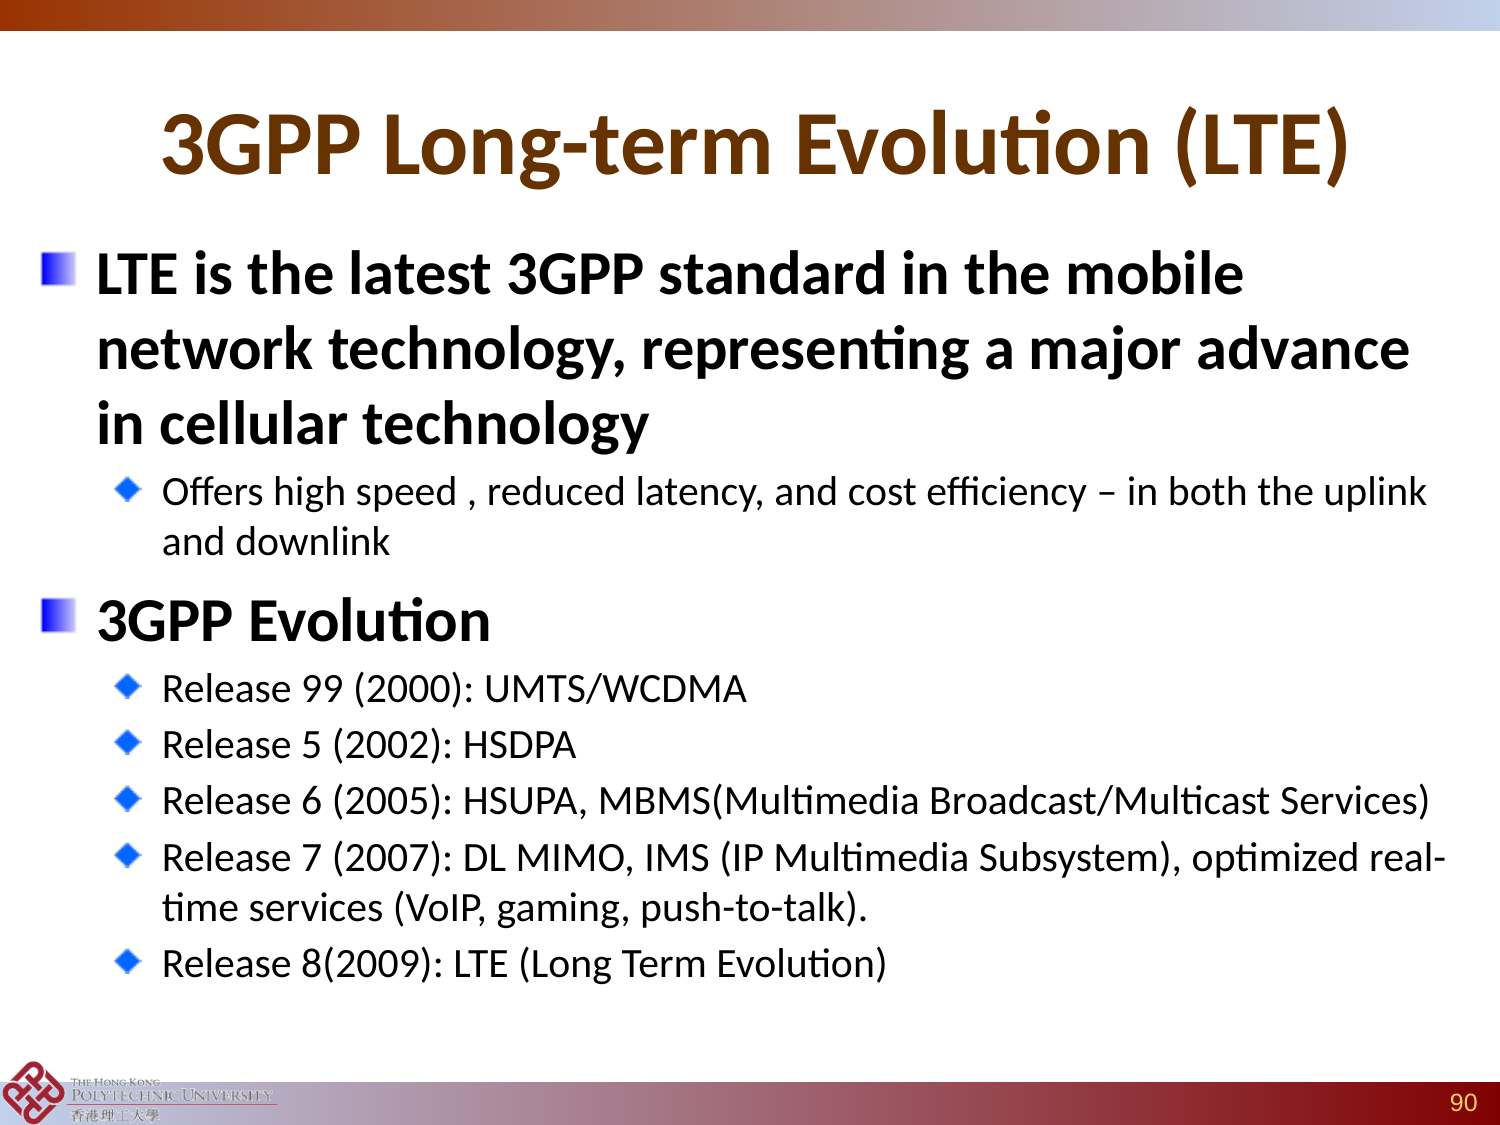

# 3GPP Long-term Evolution (LTE)
LTE is the latest 3GPP standard in the mobile network technology, representing a major advance in cellular technology
Offers high speed , reduced latency, and cost efficiency – in both the uplink and downlink
3GPP Evolution
Release 99 (2000): UMTS/WCDMA
Release 5 (2002): HSDPA
Release 6 (2005): HSUPA, MBMS(Multimedia Broadcast/Multicast Services)
Release 7 (2007): DL MIMO, IMS (IP Multimedia Subsystem), optimized real-time services (VoIP, gaming, push-to-talk).
Release 8(2009): LTE (Long Term Evolution)